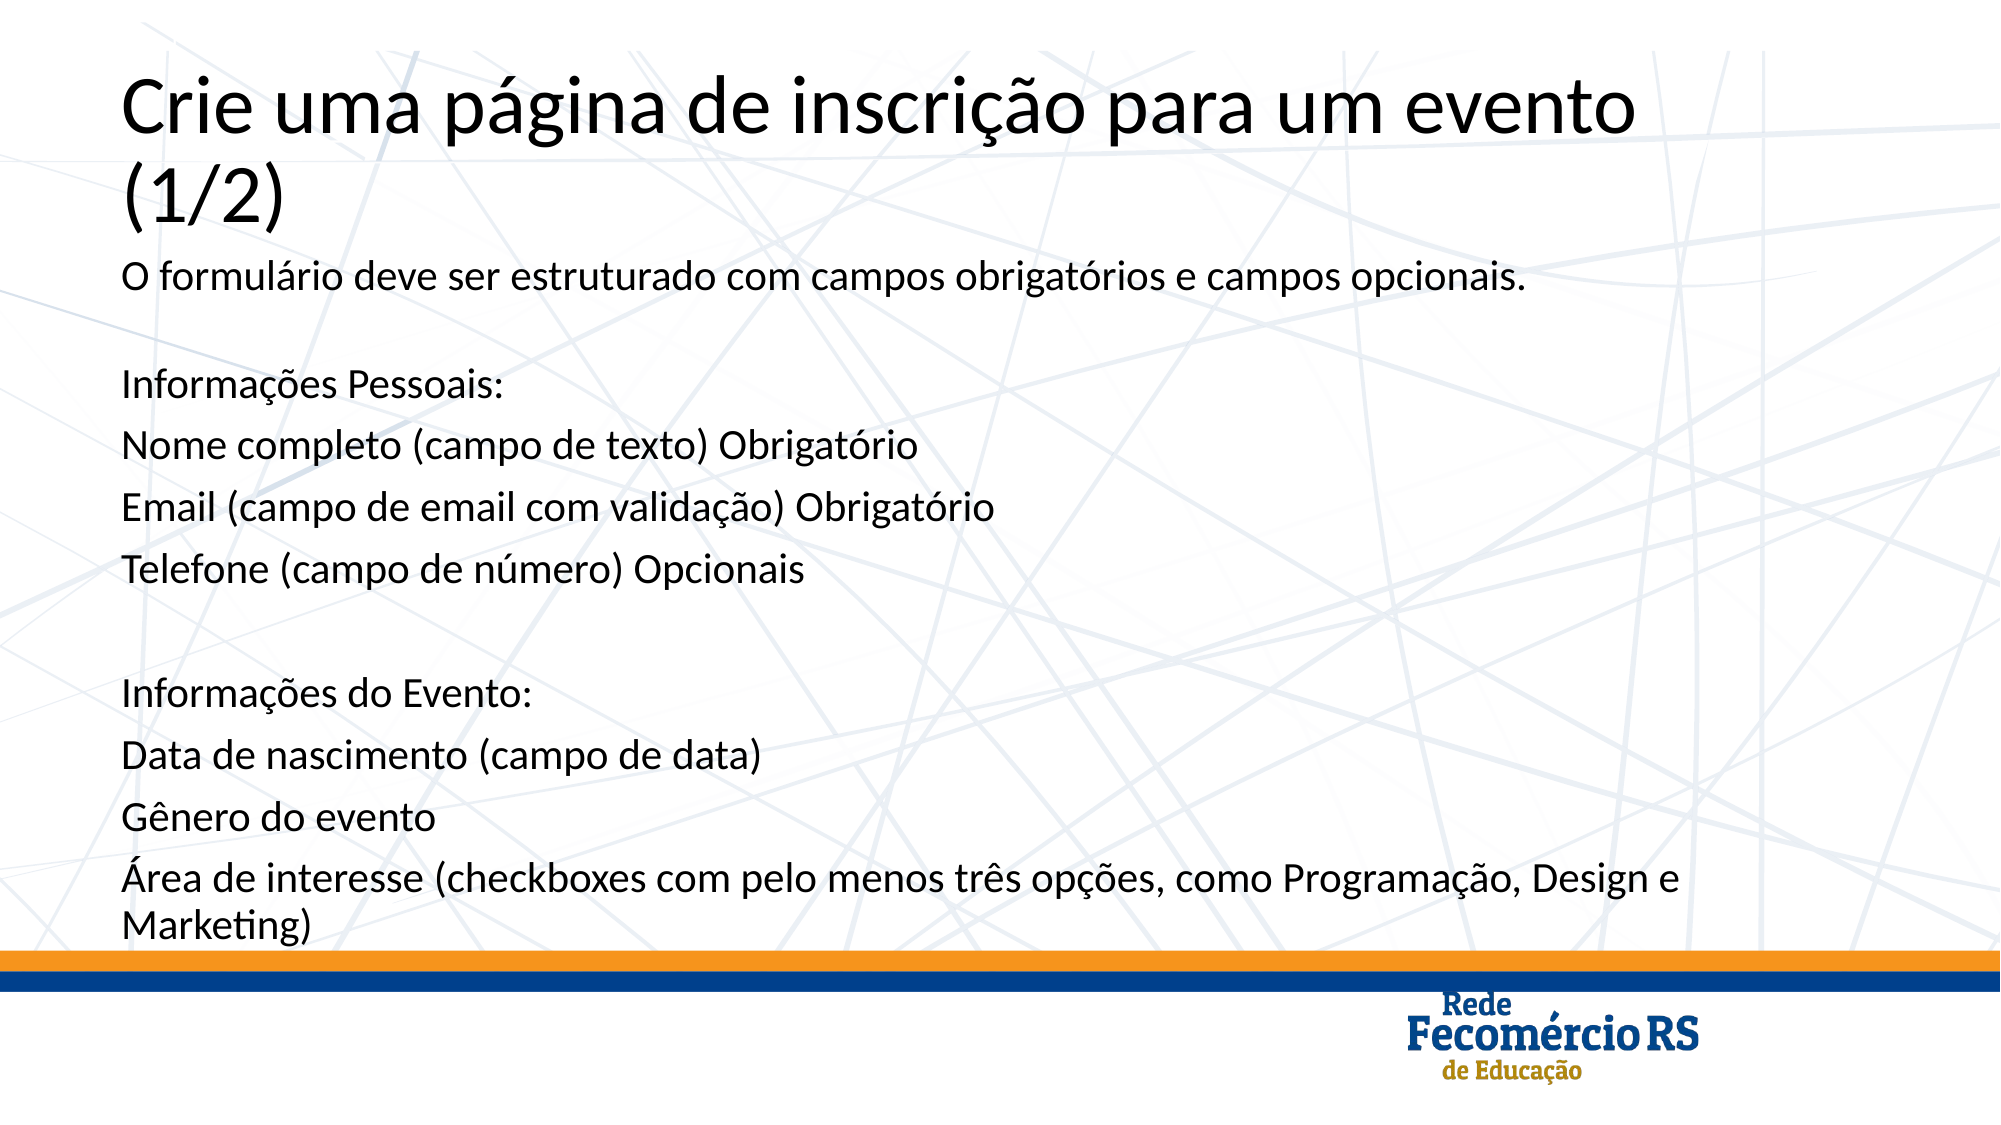

# Crie uma página de inscrição para um evento (1/2)
O formulário deve ser estruturado com campos obrigatórios e campos opcionais.

Informações Pessoais:
Nome completo (campo de texto) Obrigatório
Email (campo de email com validação) Obrigatório
Telefone (campo de número) Opcionais

Informações do Evento:
Data de nascimento (campo de data)
Gênero do evento
Área de interesse (checkboxes com pelo menos três opções, como Programação, Design e Marketing)